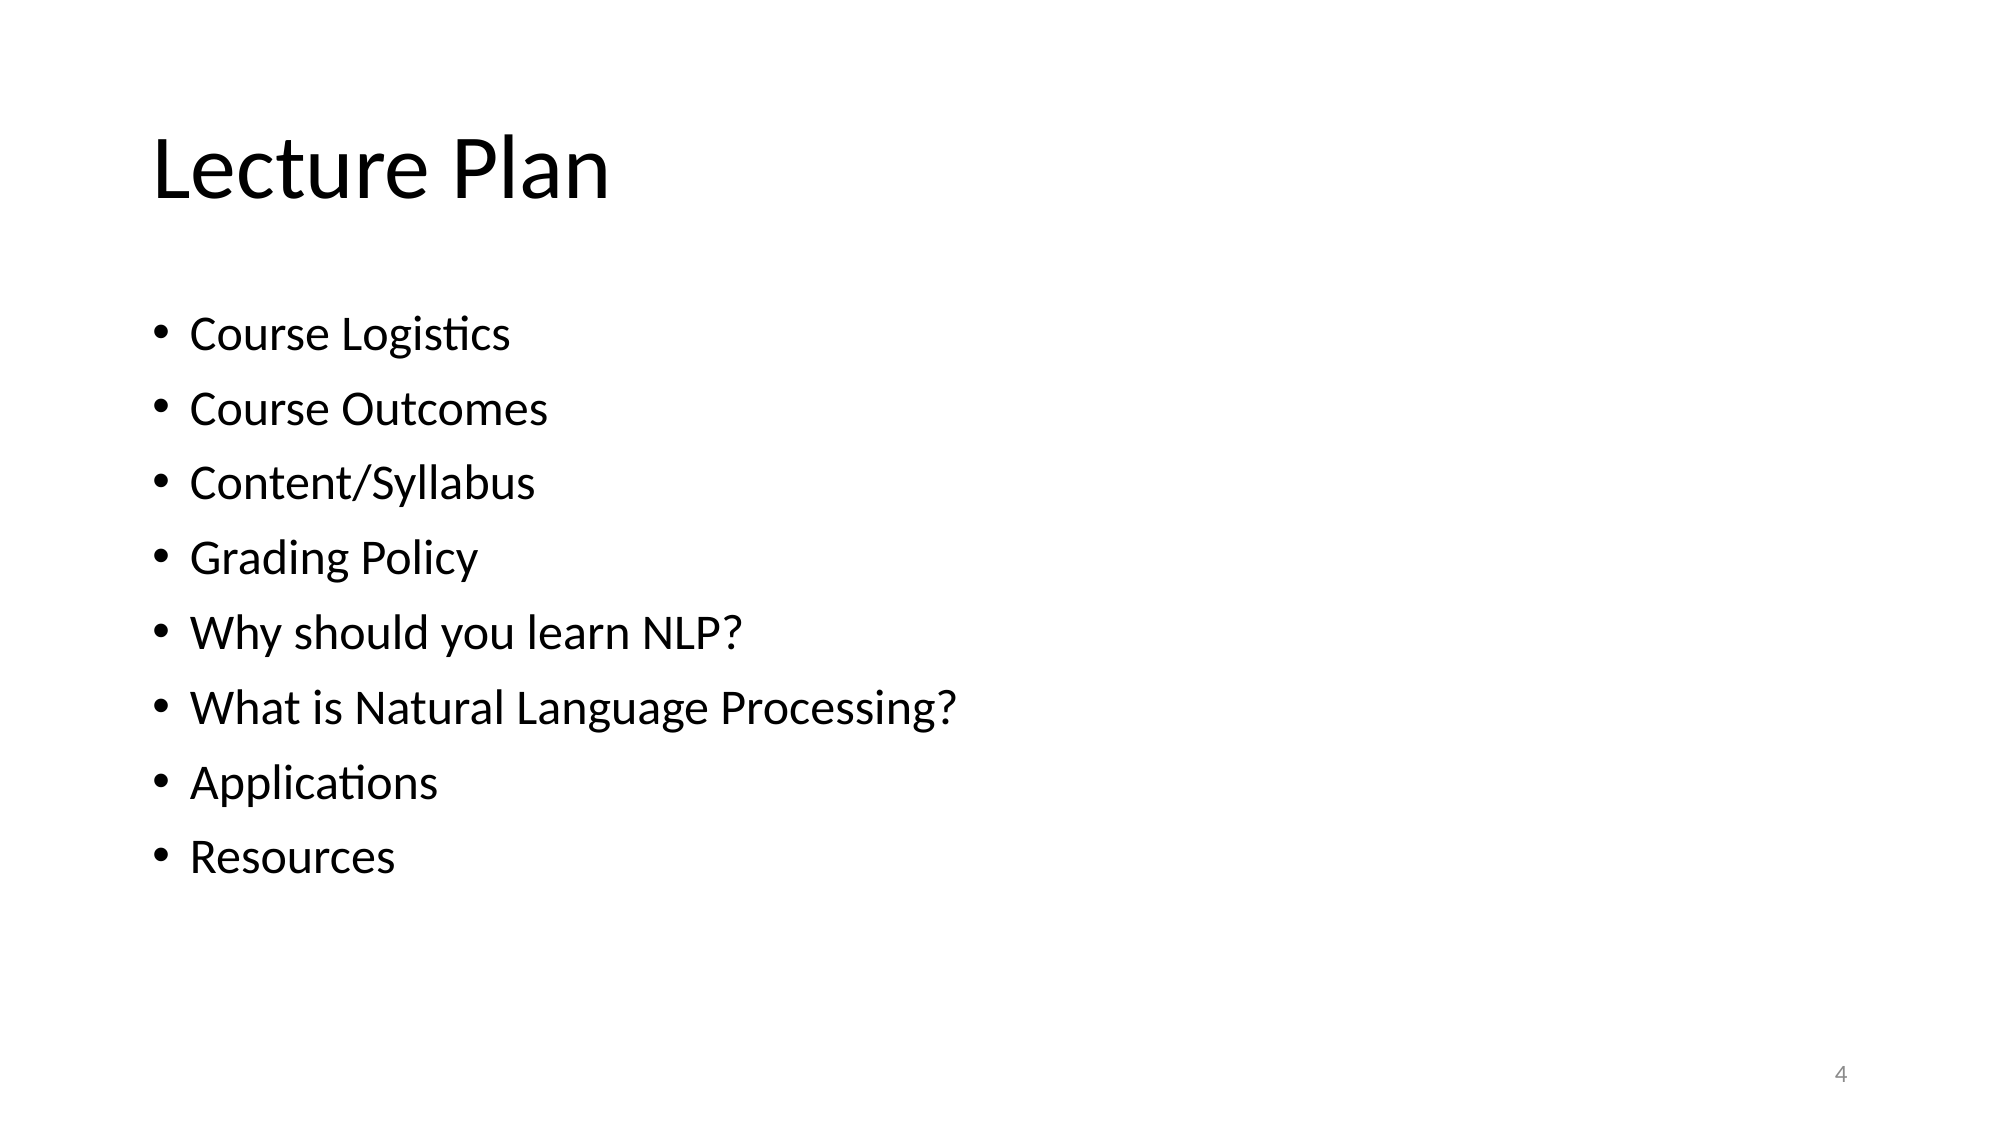

# Lecture Plan
Course Logistics
Course Outcomes
Content/Syllabus
Grading Policy
Why should you learn NLP?
What is Natural Language Processing?
Applications
Resources

4